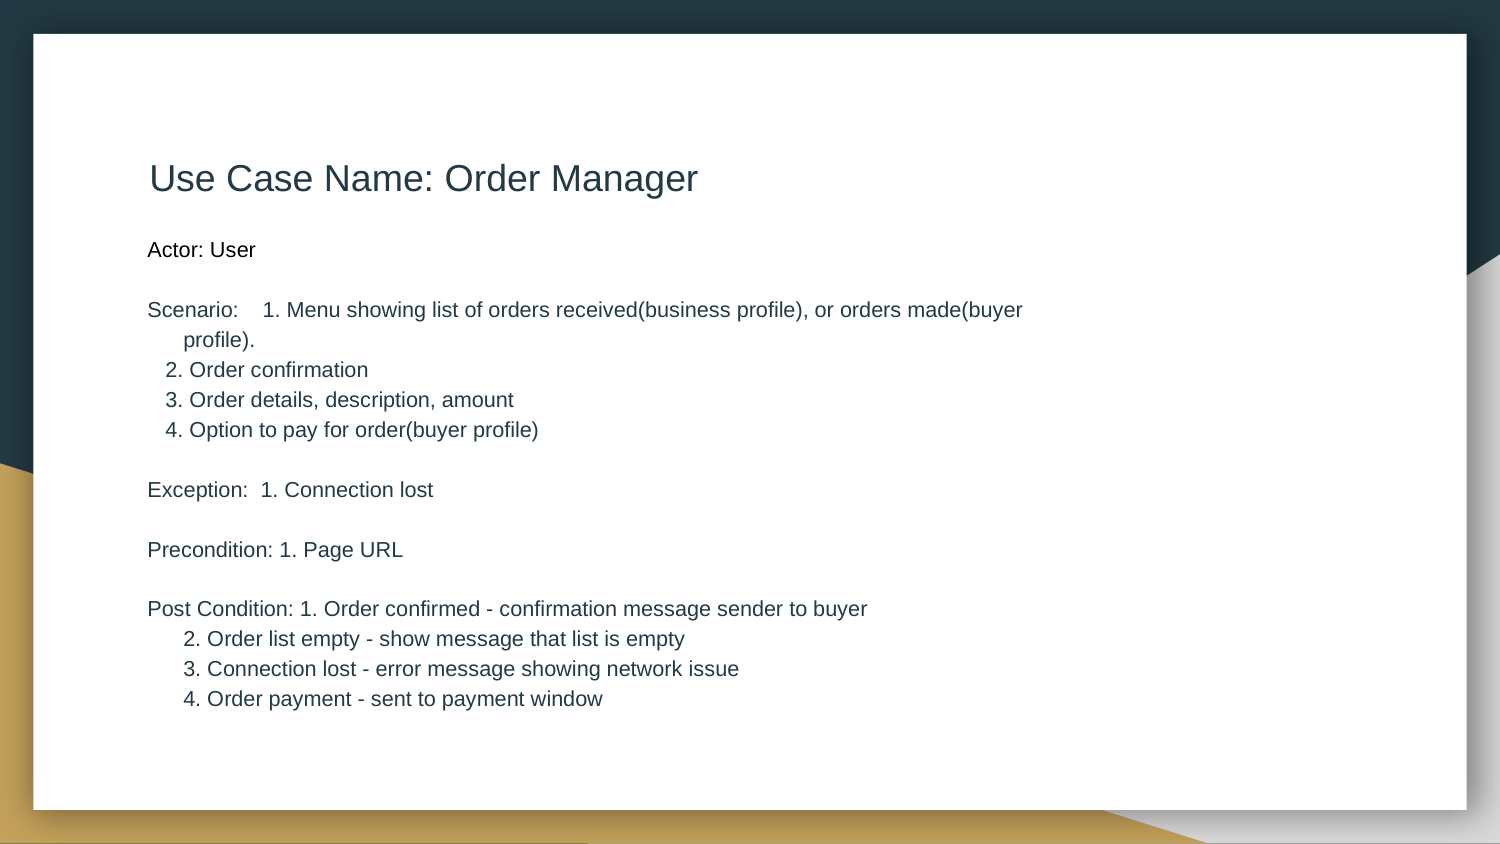

# Use Case Name: Order Manager
Actor: User

Scenario:    1. Menu showing list of orders received(business profile), or orders made(buyer
	      profile).
	   2. Order confirmation
	   3. Order details, description, amount
	   4. Option to pay for order(buyer profile)

Exception:  1. Connection lost

Precondition: 1. Page URL

Post Condition: 1. Order confirmed - confirmation message sender to buyer
	      2. Order list empty - show message that list is empty
	      3. Connection lost - error message showing network issue
	      4. Order payment - sent to payment window